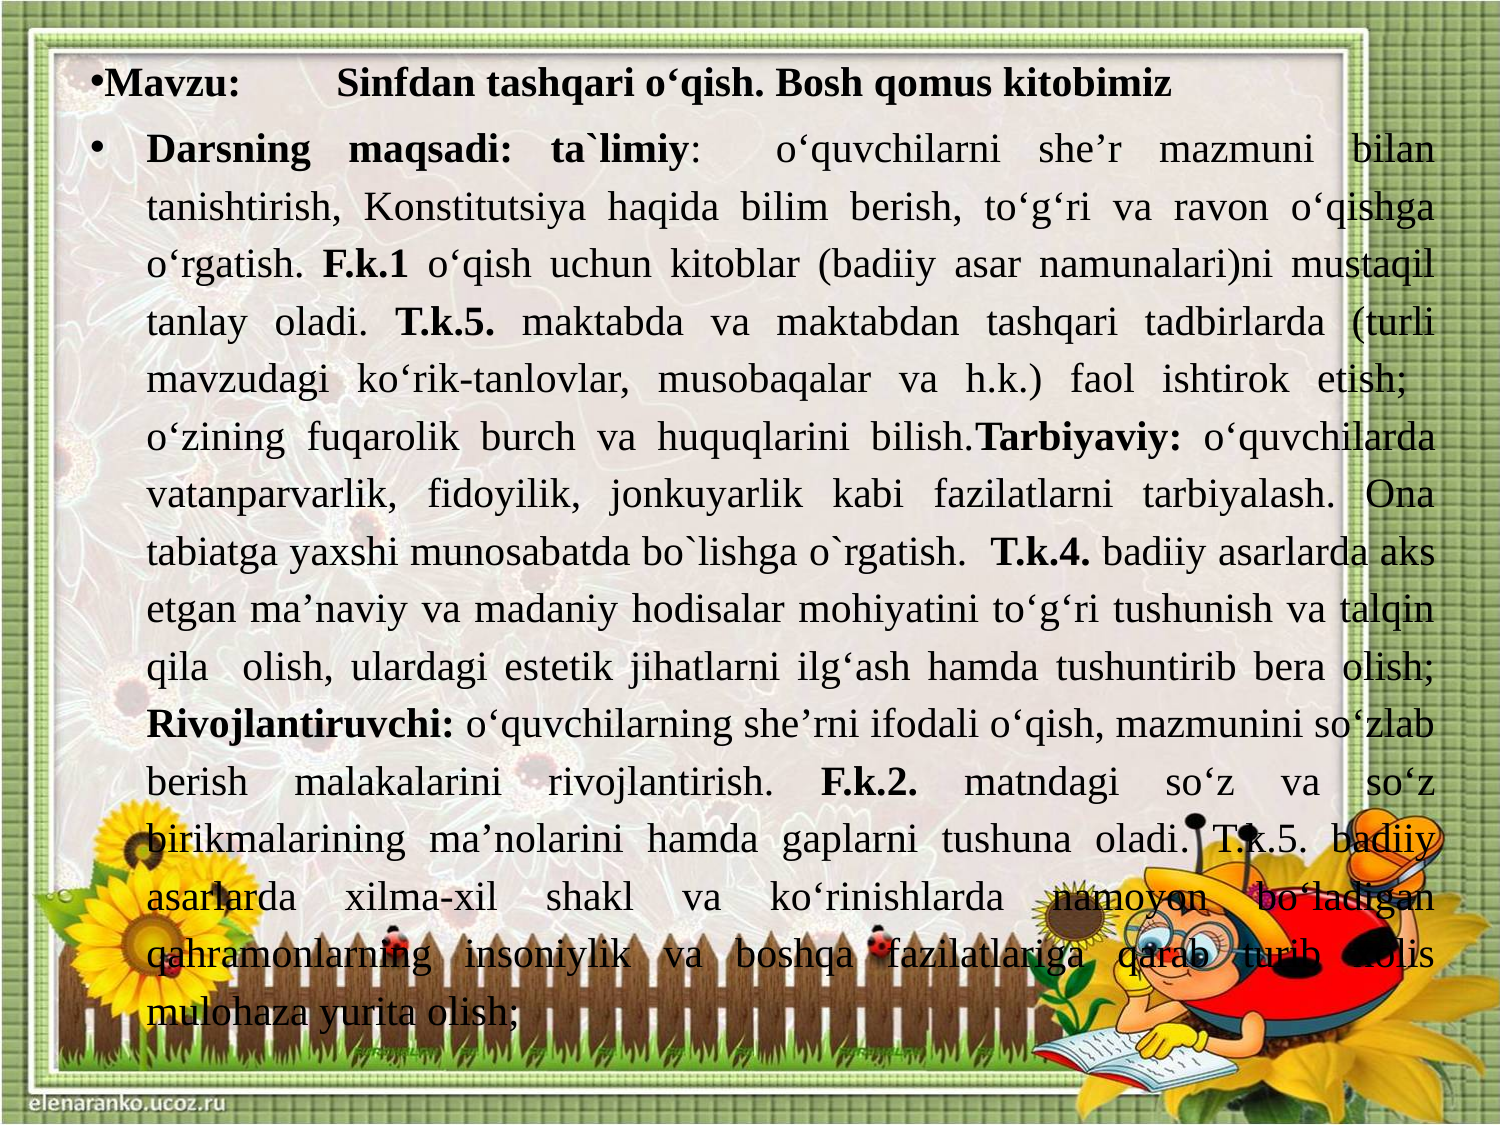

# Mavzu:         Sinfdan tashqari o‘qish. Bosh qomus kitobimiz
Darsning maqsadi: ta`limiy:  o‘quvchilarni she’r mazmuni bilan tanishtirish, Konstitutsiya haqida bilim berish, to‘g‘ri va ravon o‘qishga o‘rgatish. F.k.1 o‘qish uchun kitoblar (badiiy asar namunalari)ni mustaqil tanlay oladi. T.k.5. maktabda va maktabdan tashqari tadbirlarda (turli mavzudagi ko‘rik-tanlovlar, musobaqalar va h.k.) faol ishtirok etish;  o‘zining fuqarolik burch va huquqlarini bilish.Tarbiyaviy: o‘quvchilarda vatanparvarlik, fidoyilik, jonkuyarlik kabi fazilatlarni tarbiyalash. Ona tabiatga yaxshi munosabatda bo`lishga o`rgatish.  T.k.4. badiiy asarlarda aks etgan ma’naviy va madaniy hodisalar mohiyatini to‘g‘ri tushunish va talqin qila  olish, ulardagi estetik jihatlarni ilg‘ash hamda tushuntirib bera olish; Rivojlantiruvchi: o‘quvchilarning she’rni ifodali o‘qish, mazmunini so‘zlab berish malakalarini rivojlantirish. F.k.2. matndagi so‘z va so‘z birikmalarining ma’nolarini hamda gaplarni tushuna oladi. T.k.5. badiiy asarlarda xilma-xil shakl va ko‘rinishlarda namoyon bo‘ladigan qahramonlarning insoniylik va boshqa fazilatlariga qarab turib xolis mulohaza yurita olish;